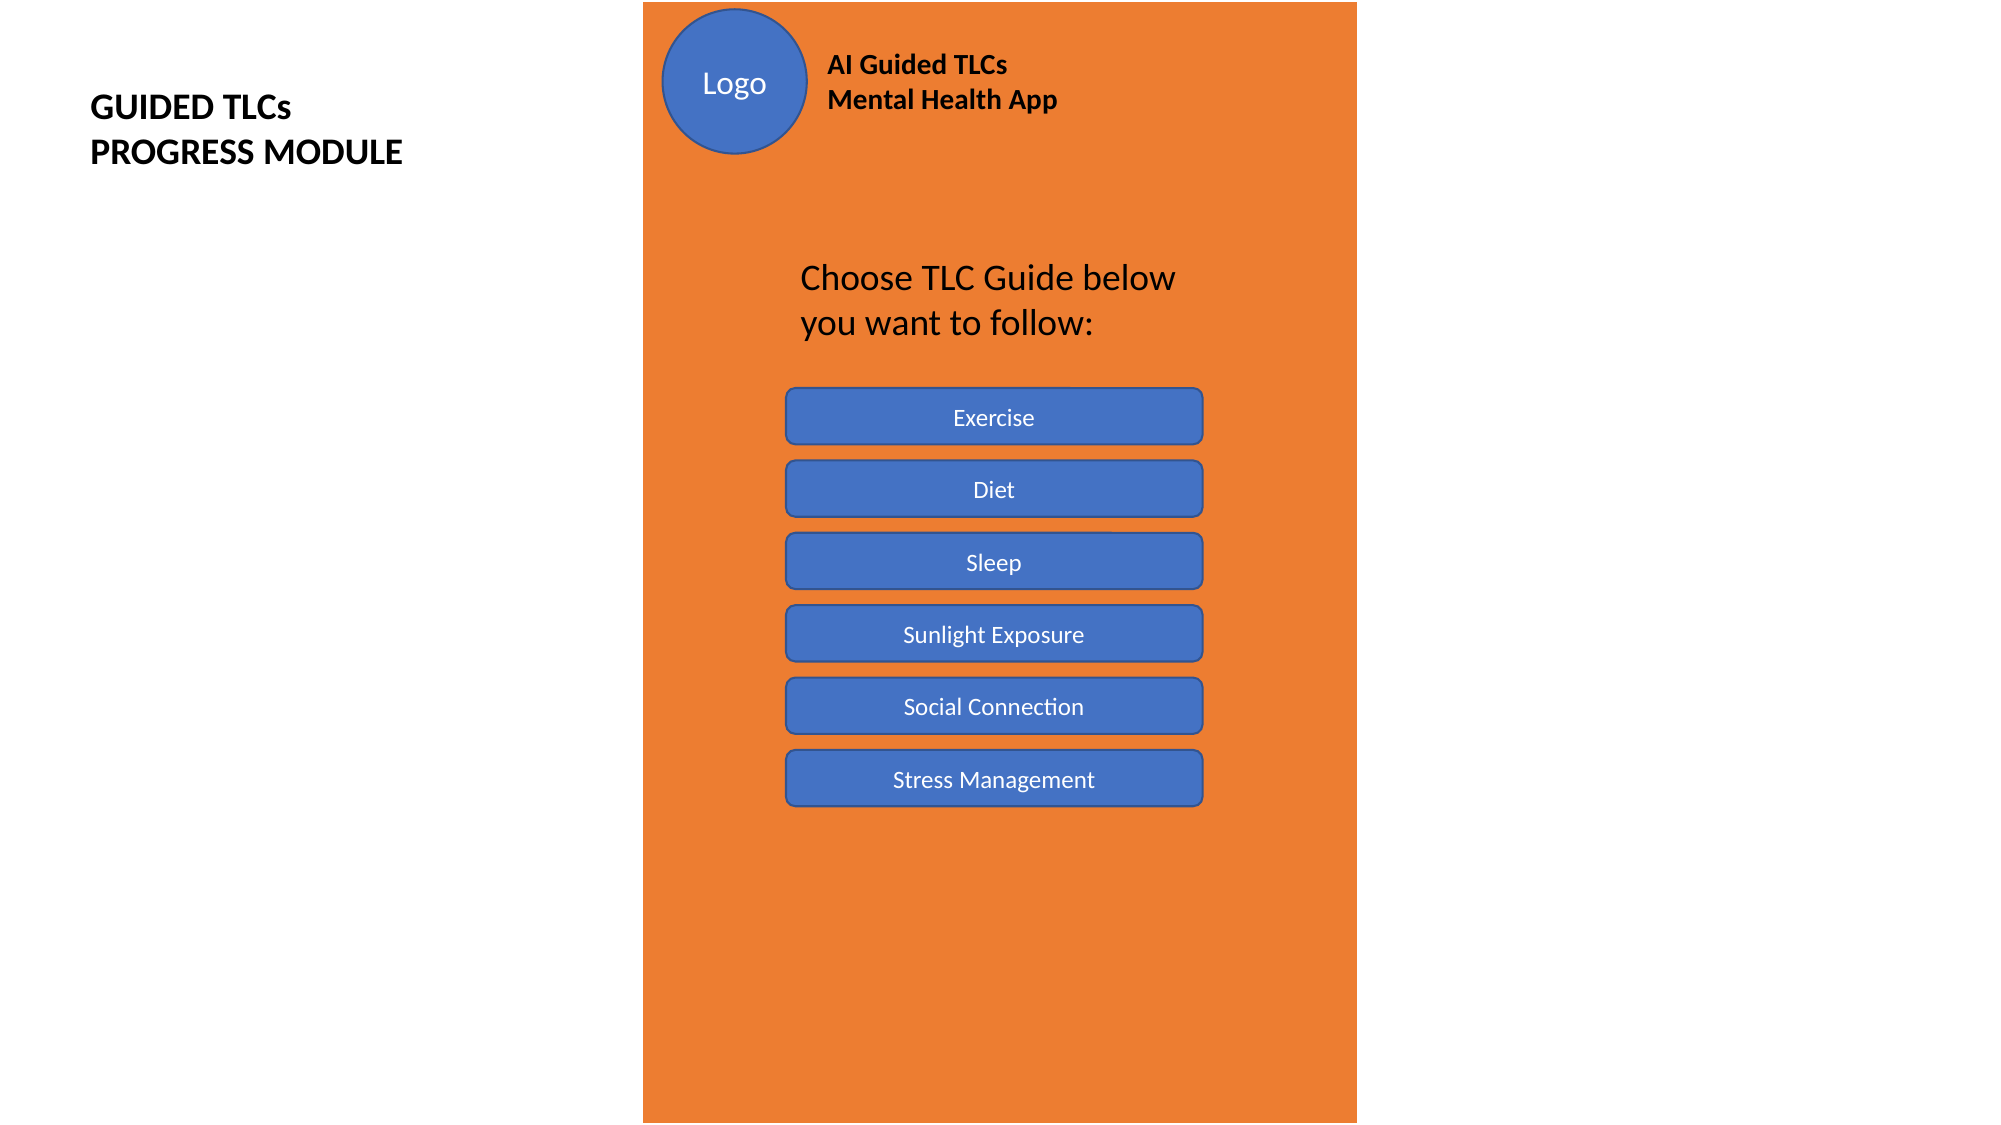

Logo
AI Guided TLCs Mental Health App
GUIDED TLCs PROGRESS MODULE
Choose TLC Guide below you want to follow:
Exercise
Diet
Sleep
Sunlight Exposure
Social Connection
Stress Management